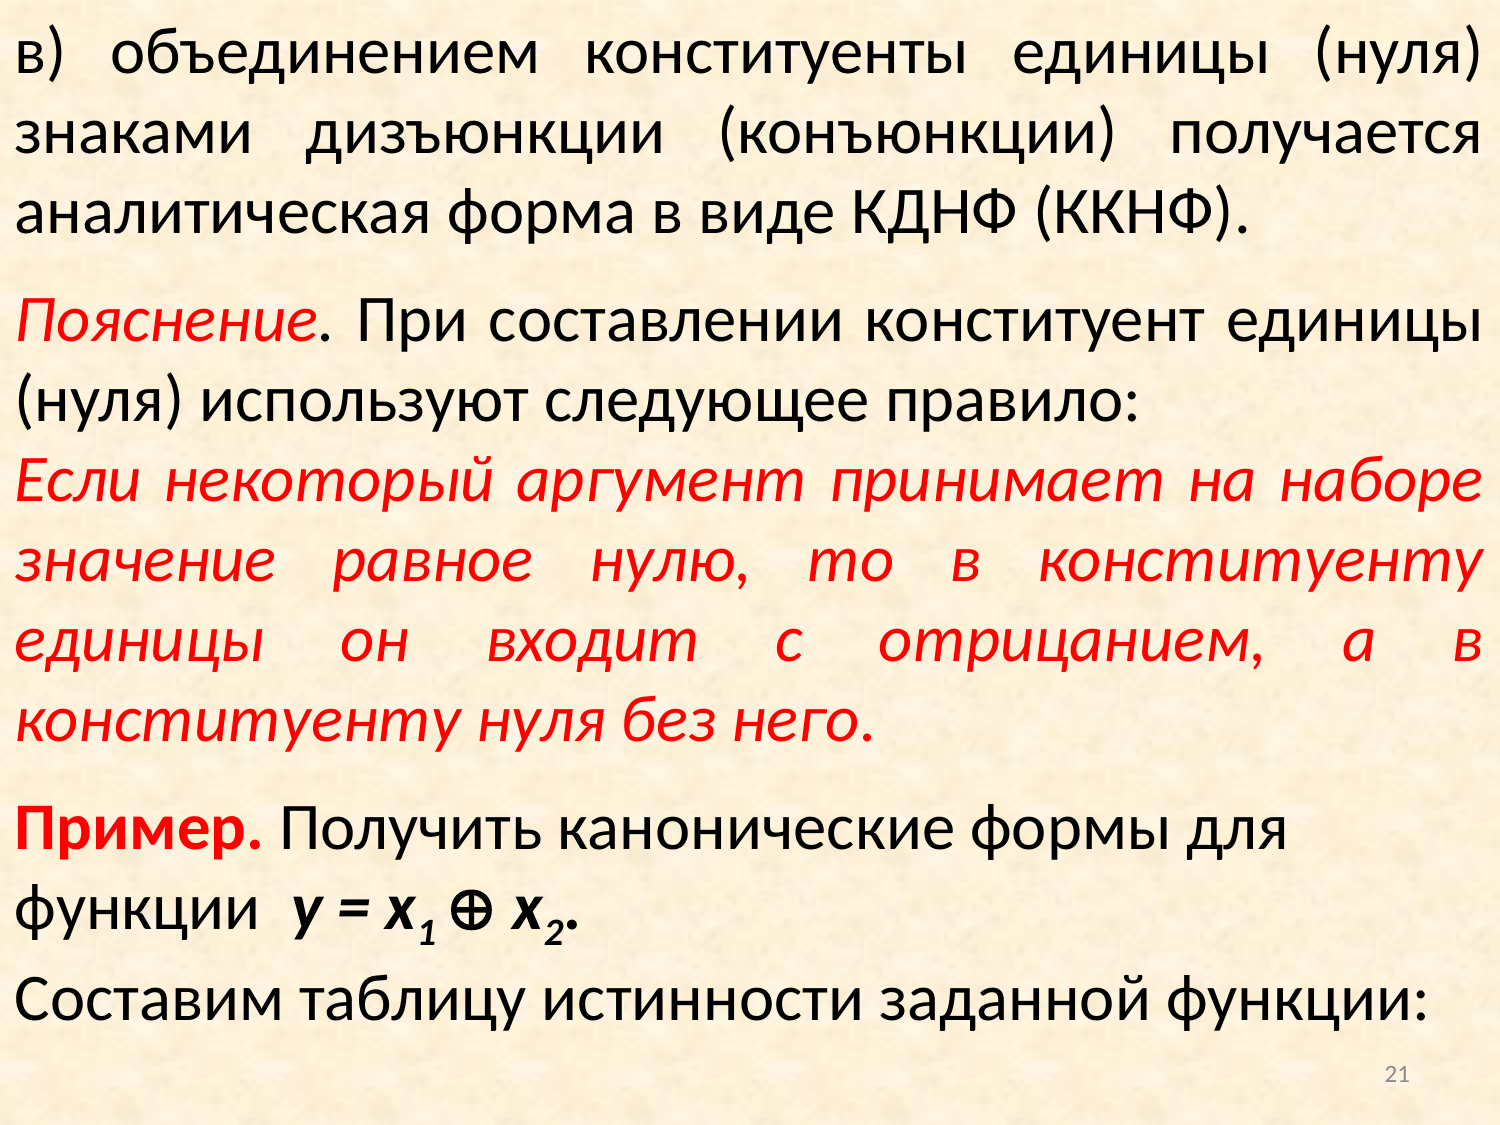

в) объединением конституенты единицы (нуля) знаками дизъюнкции (конъюнкции) получается аналитическая форма в виде КДНФ (ККНФ).
Пояснение. При составлении конституент единицы (нуля) используют следующее правило:
Если некоторый аргумент принимает на наборе значение равное нулю, то в конституенту единицы он входит с отрицанием, а в конституенту нуля без него.
Пример. Получить канонические формы для функции  y = x1 ⊕ x2.
Составим таблицу истинности заданной функции:
21